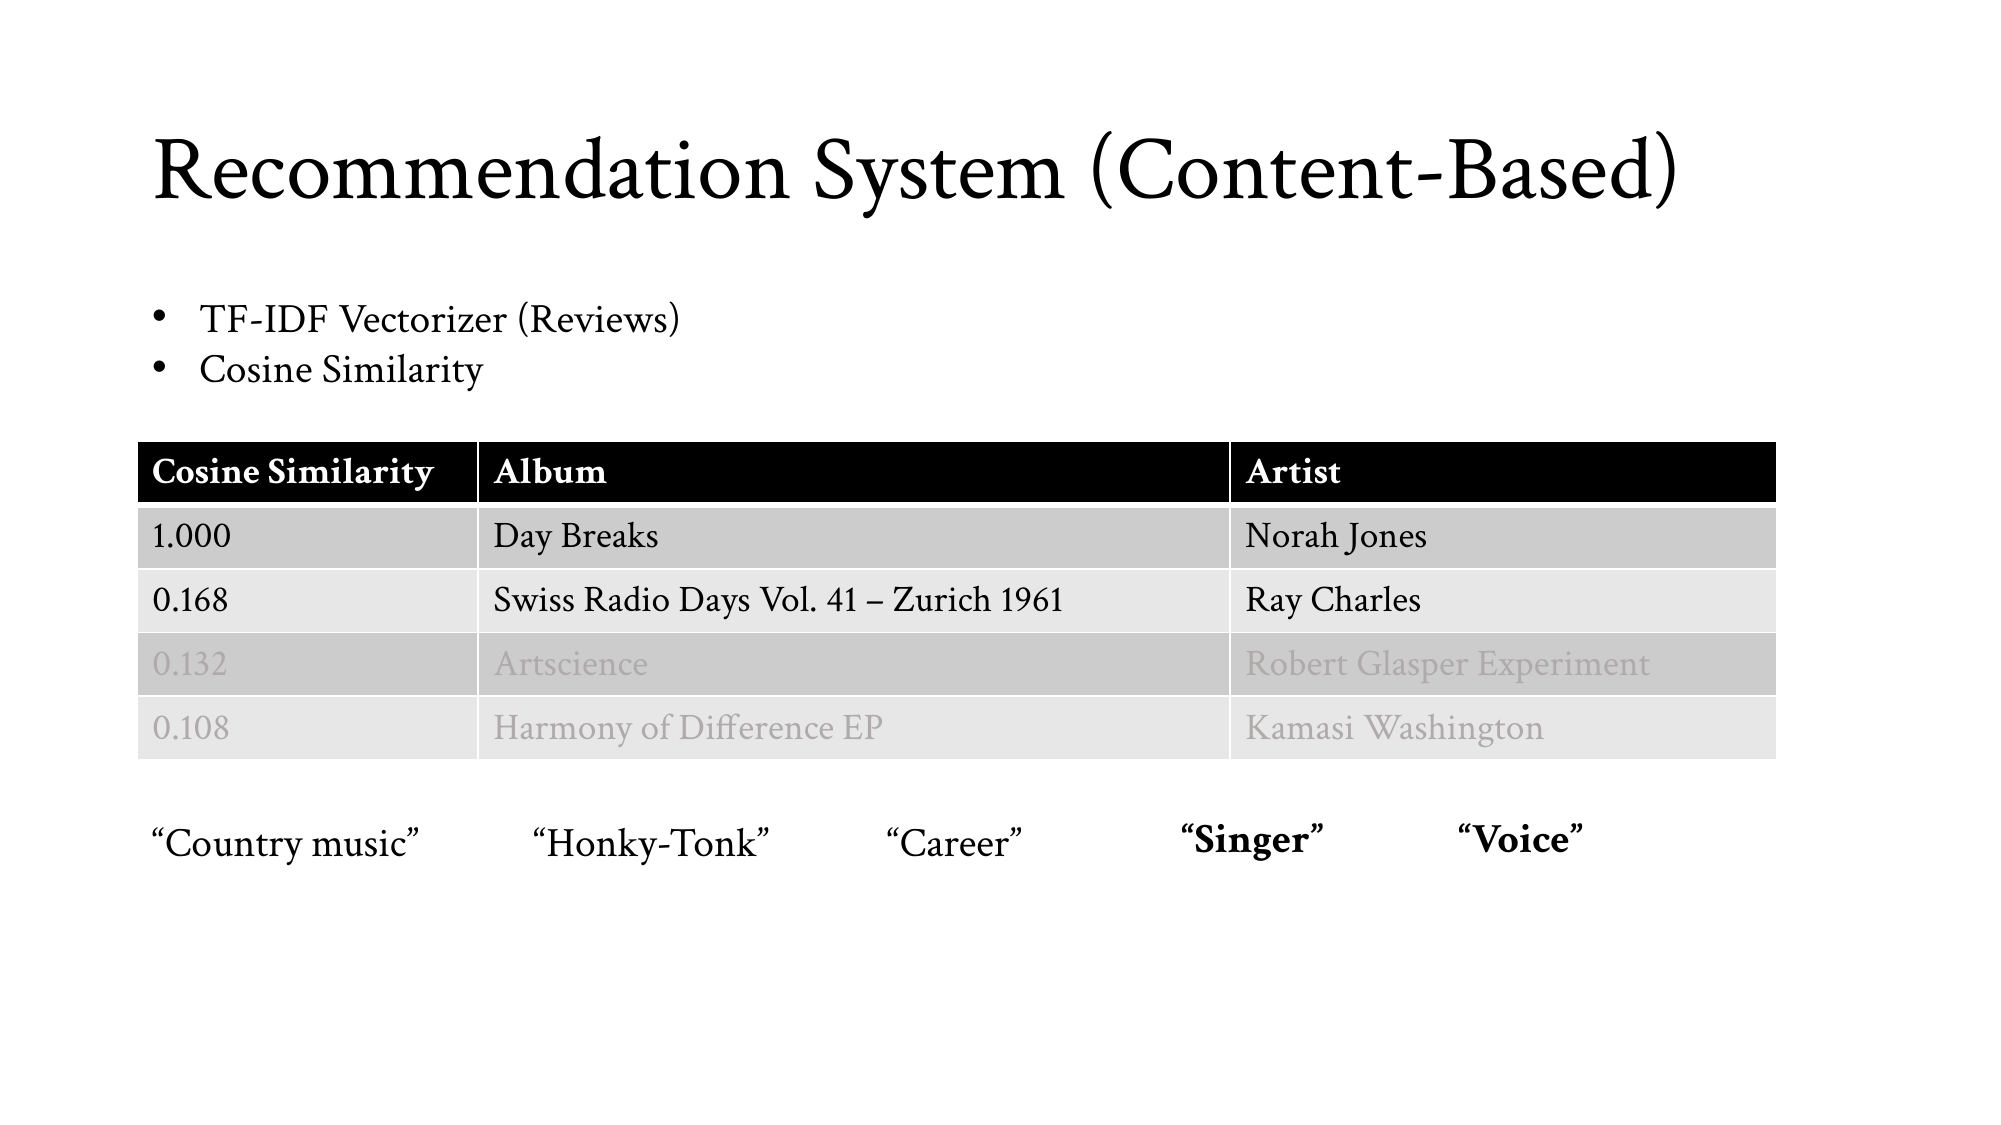

# Recommendation System (Content-Based)
TF-IDF Vectorizer (Reviews)
Cosine Similarity
| Cosine Similarity | Album | Artist |
| --- | --- | --- |
| 1.000 | Day Breaks | Norah Jones |
| 0.168 | Swiss Radio Days Vol. 41 – Zurich 1961 | Ray Charles |
| 0.132 | Artscience | Robert Glasper Experiment |
| 0.108 | Harmony of Difference EP | Kamasi Washington |
“Singer”
“Voice”
“Country music”
“Honky-Tonk”
“Career”